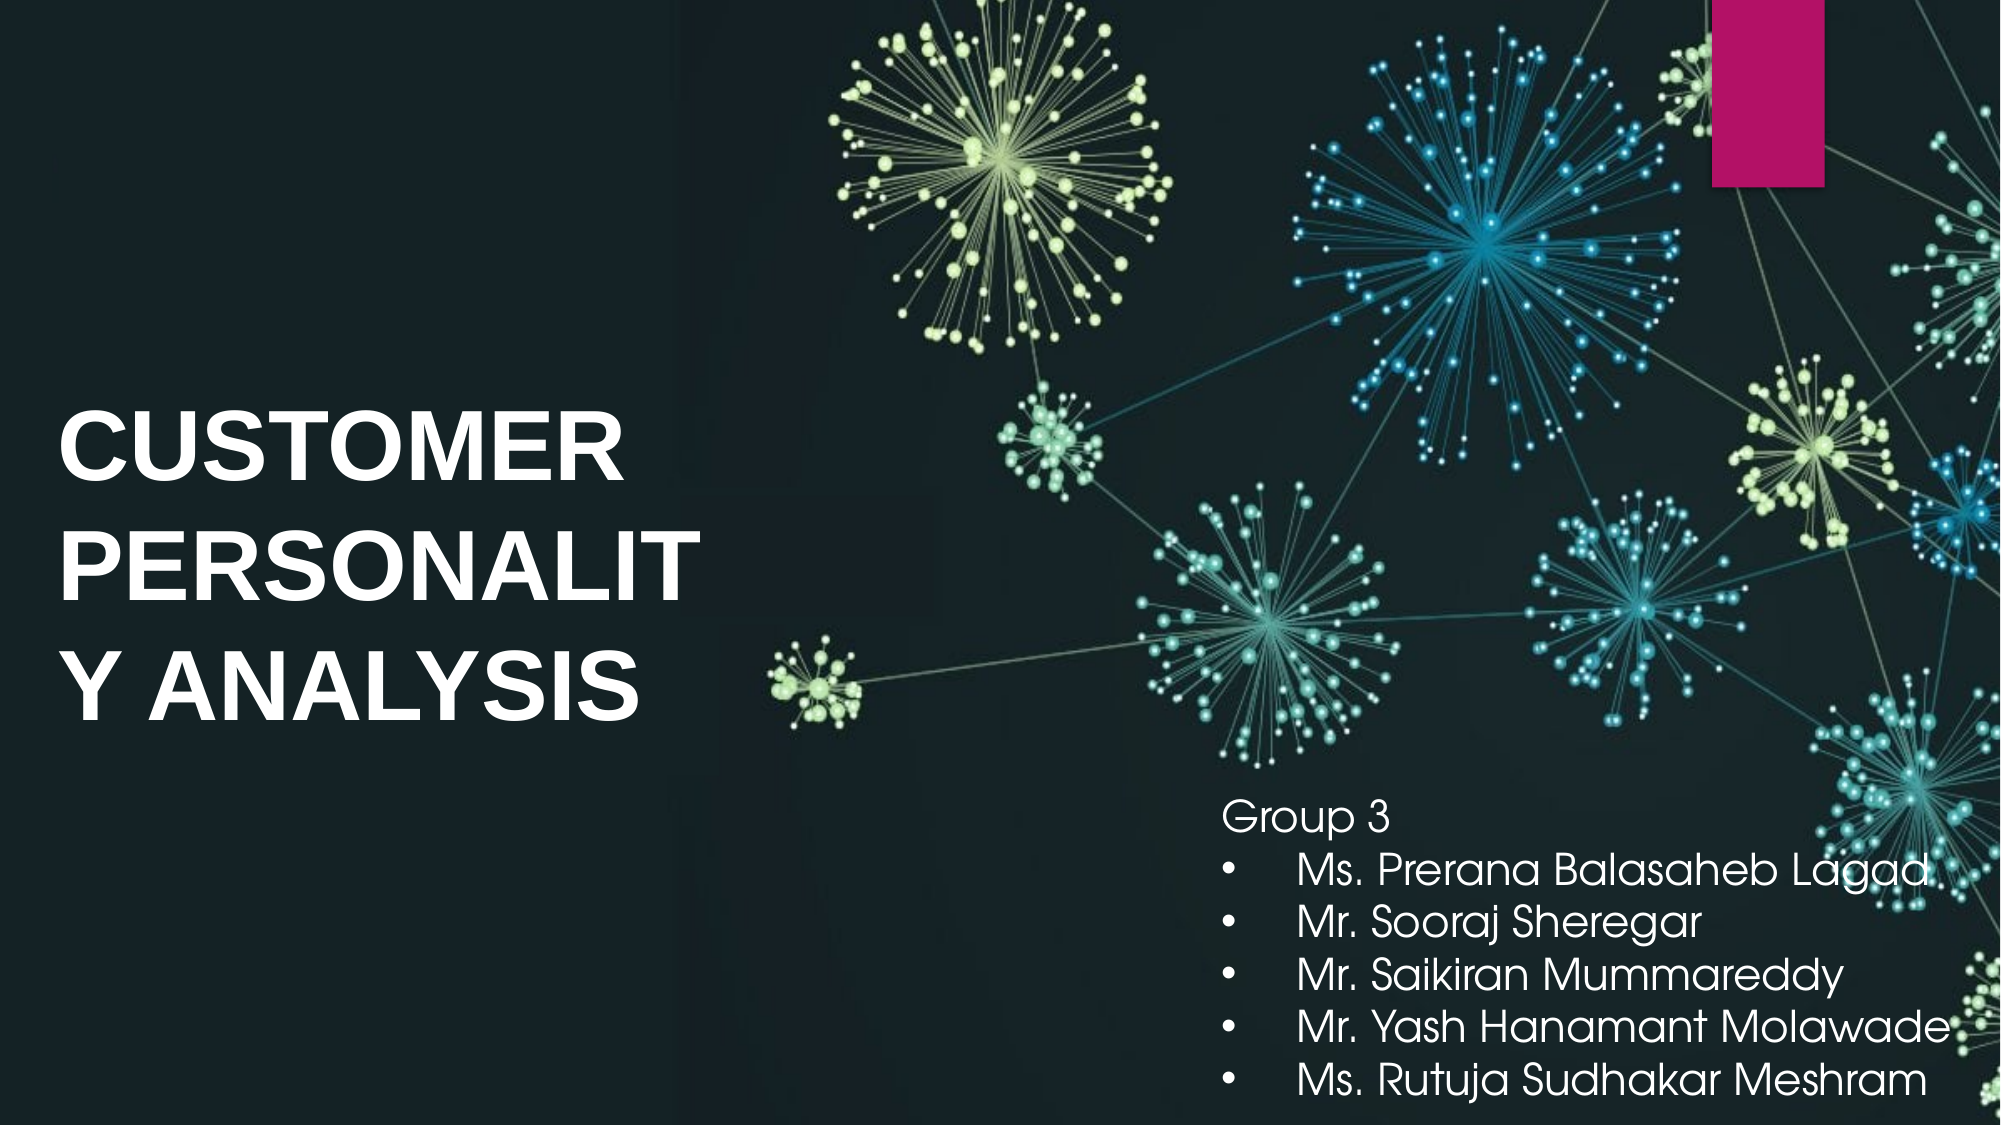

CUSTOMER PERSONALITY ANALYSIS
Group 3
Ms. Prerana Balasaheb Lagad
Mr. Sooraj Sheregar
Mr. Saikiran Mummareddy
Mr. Yash Hanamant Molawade
Ms. Rutuja Sudhakar Meshram